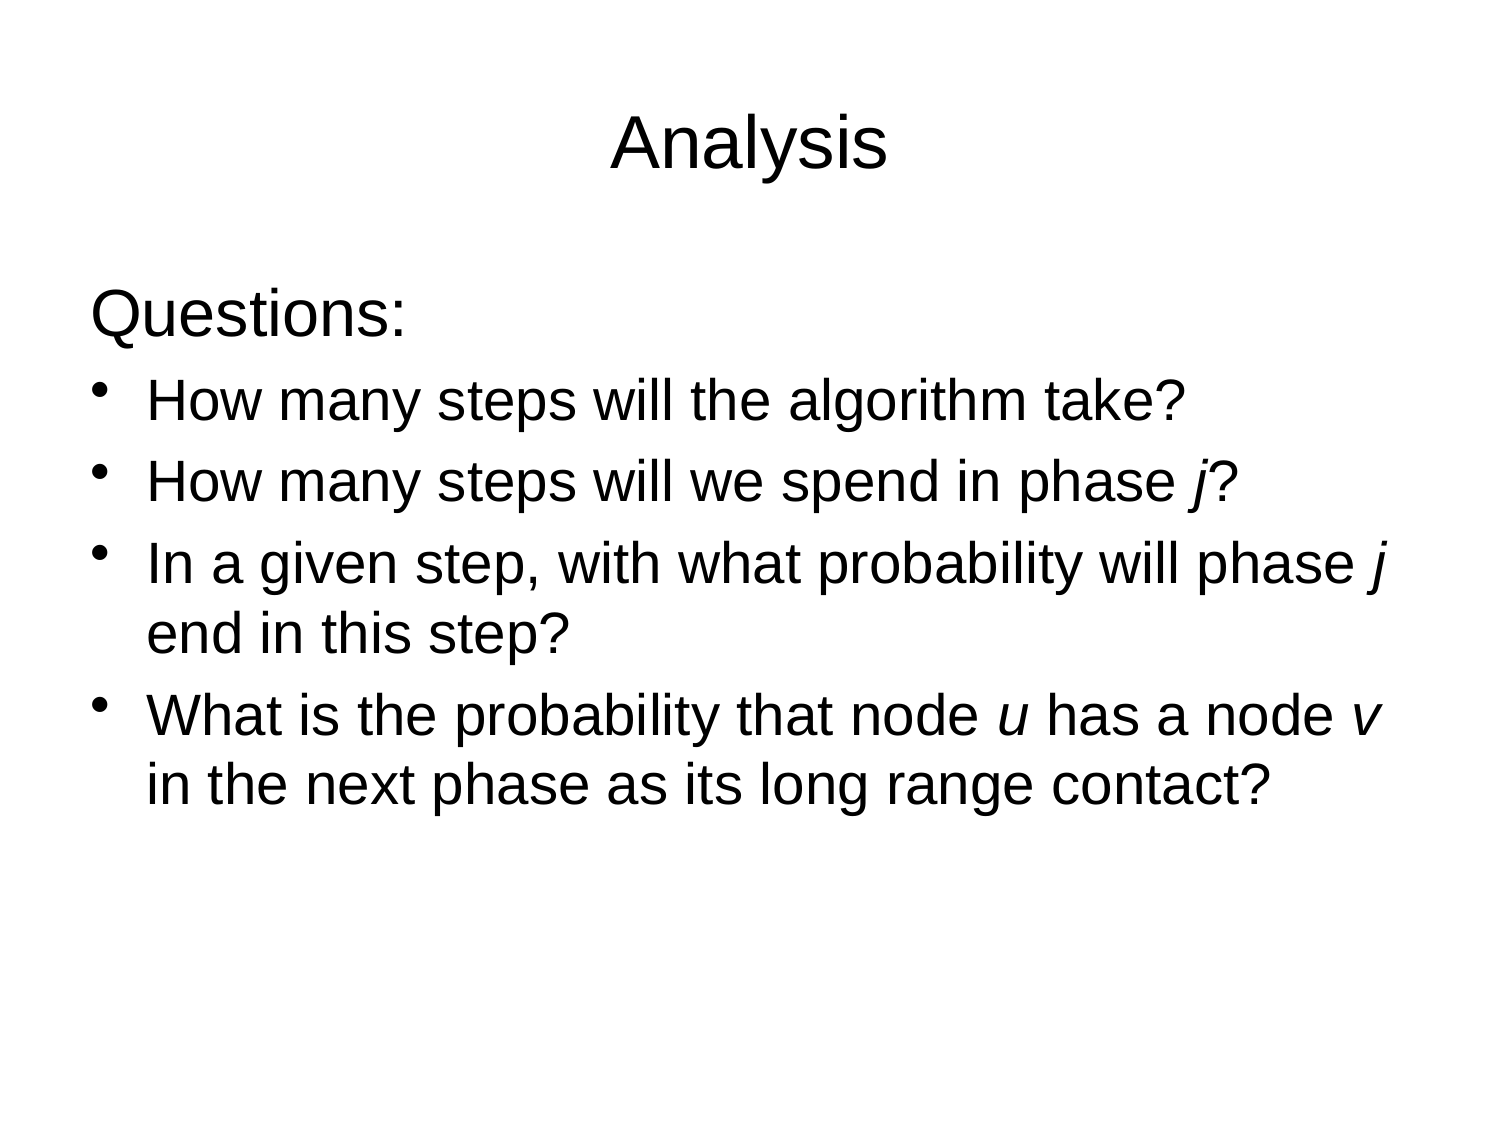

# Analysis
Questions:
How many steps will the algorithm take?
How many steps will we spend in phase j?
In a given step, with what probability will phase j end in this step?
What is the probability that node u has a node v in the next phase as its long range contact?